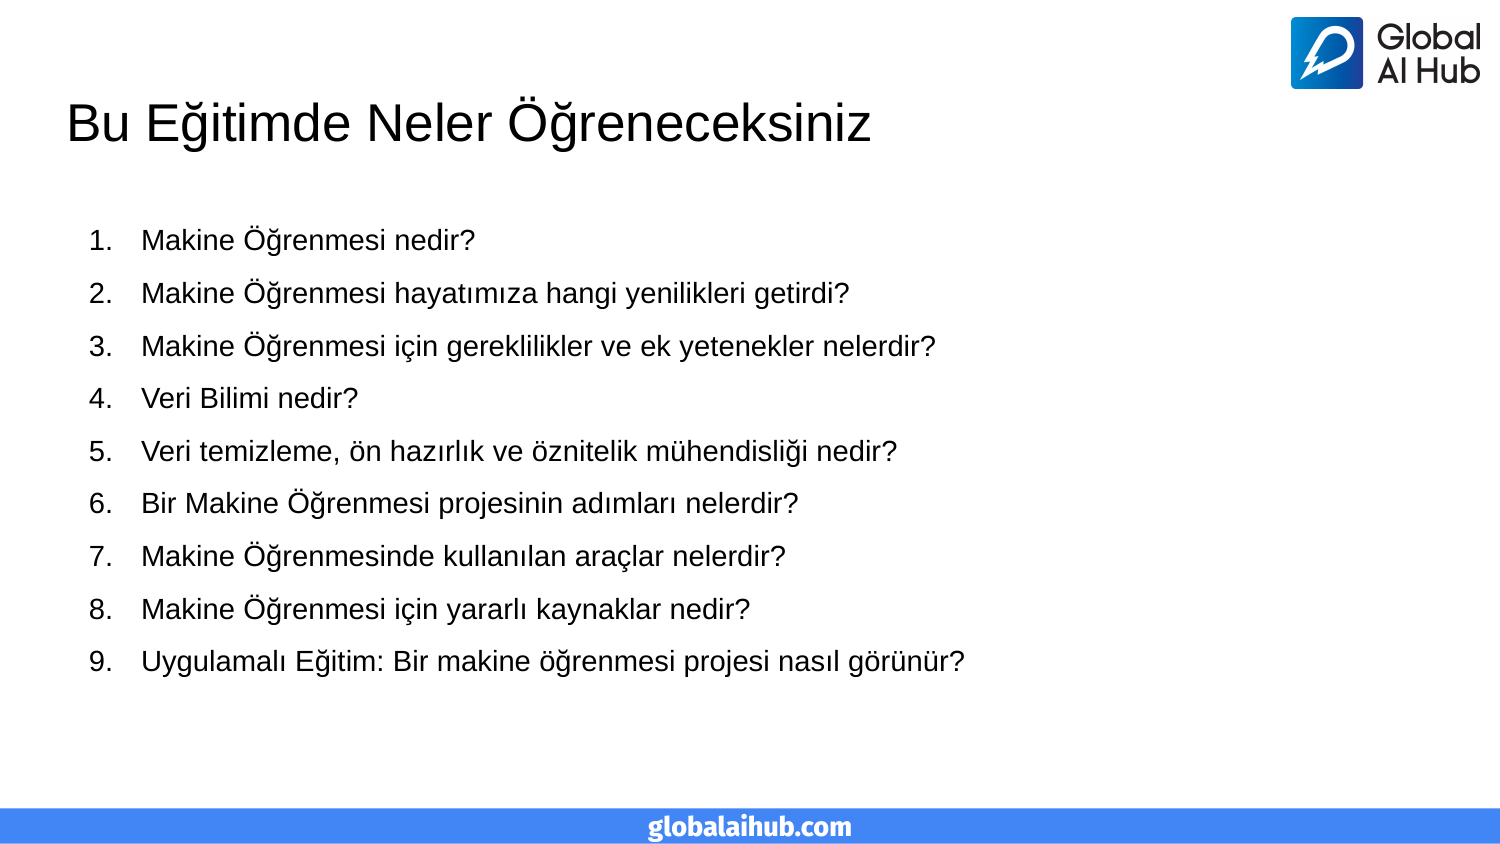

# Bu Eğitimde Neler Öğreneceksiniz
Makine Öğrenmesi nedir?
Makine Öğrenmesi hayatımıza hangi yenilikleri getirdi?
Makine Öğrenmesi için gereklilikler ve ek yetenekler nelerdir?
Veri Bilimi nedir?
Veri temizleme, ön hazırlık ve öznitelik mühendisliği nedir?
Bir Makine Öğrenmesi projesinin adımları nelerdir?
Makine Öğrenmesinde kullanılan araçlar nelerdir?
Makine Öğrenmesi için yararlı kaynaklar nedir?
Uygulamalı Eğitim: Bir makine öğrenmesi projesi nasıl görünür?